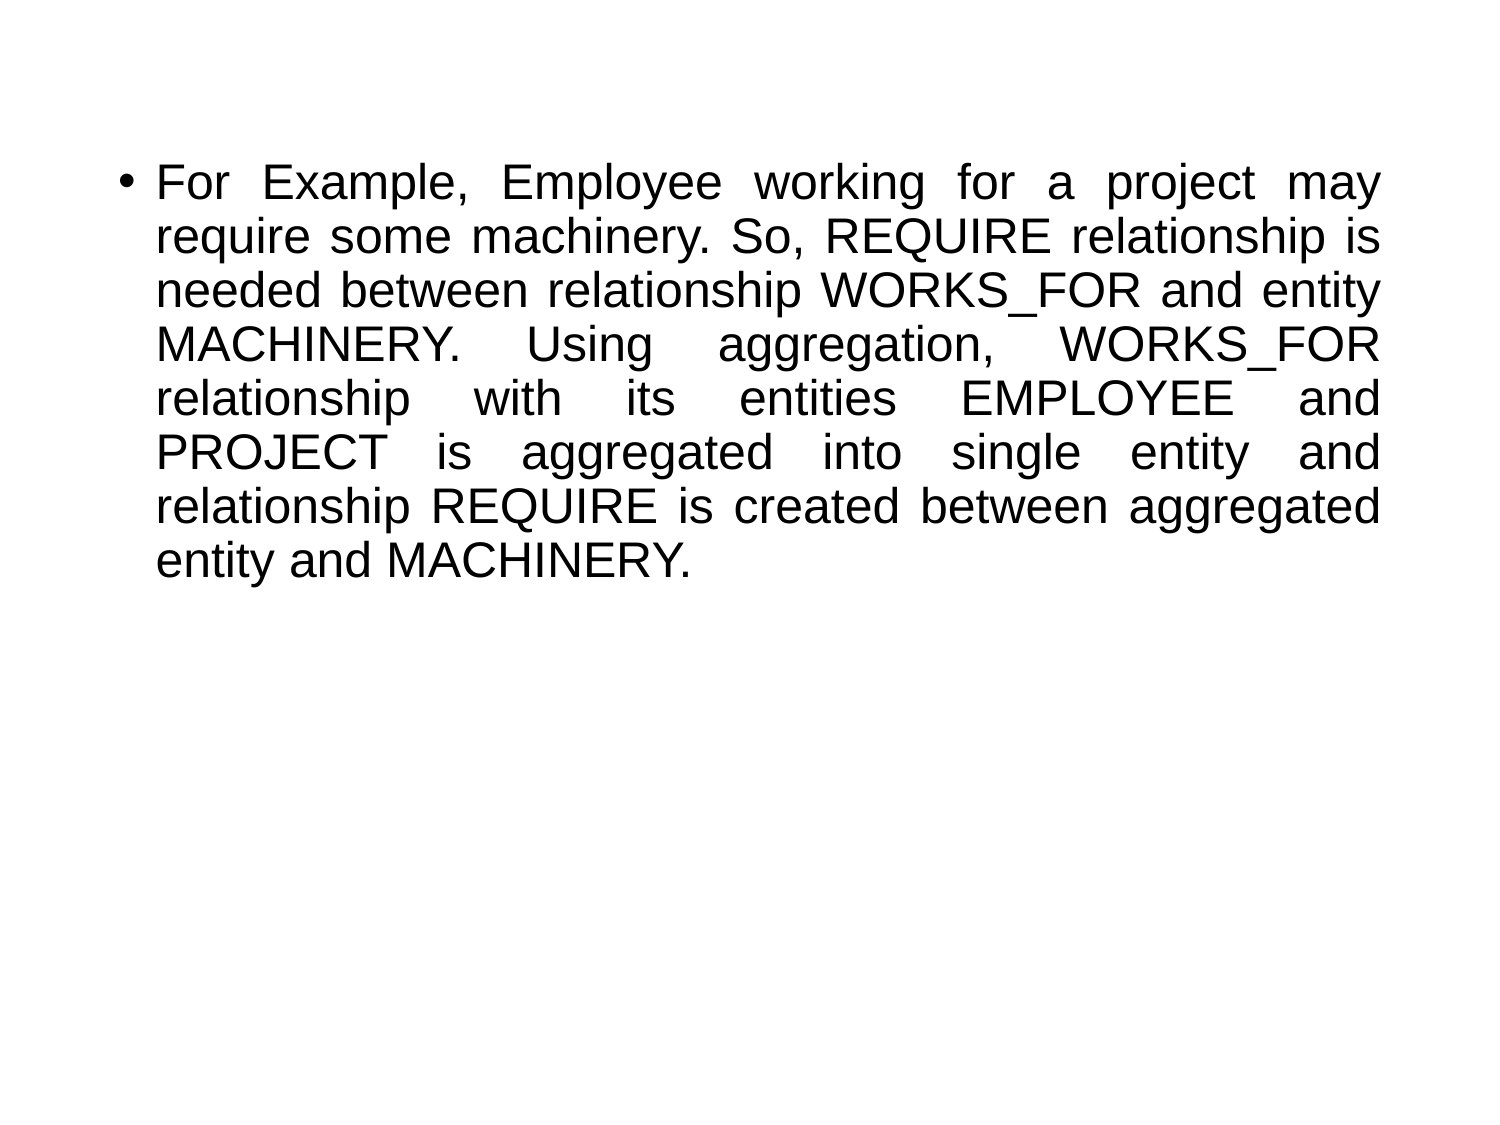

For Example, Employee working for a project may require some machinery. So, REQUIRE relationship is needed between relationship WORKS_FOR and entity MACHINERY. Using aggregation, WORKS_FOR relationship with its entities EMPLOYEE and PROJECT is aggregated into single entity and relationship REQUIRE is created between aggregated entity and MACHINERY.